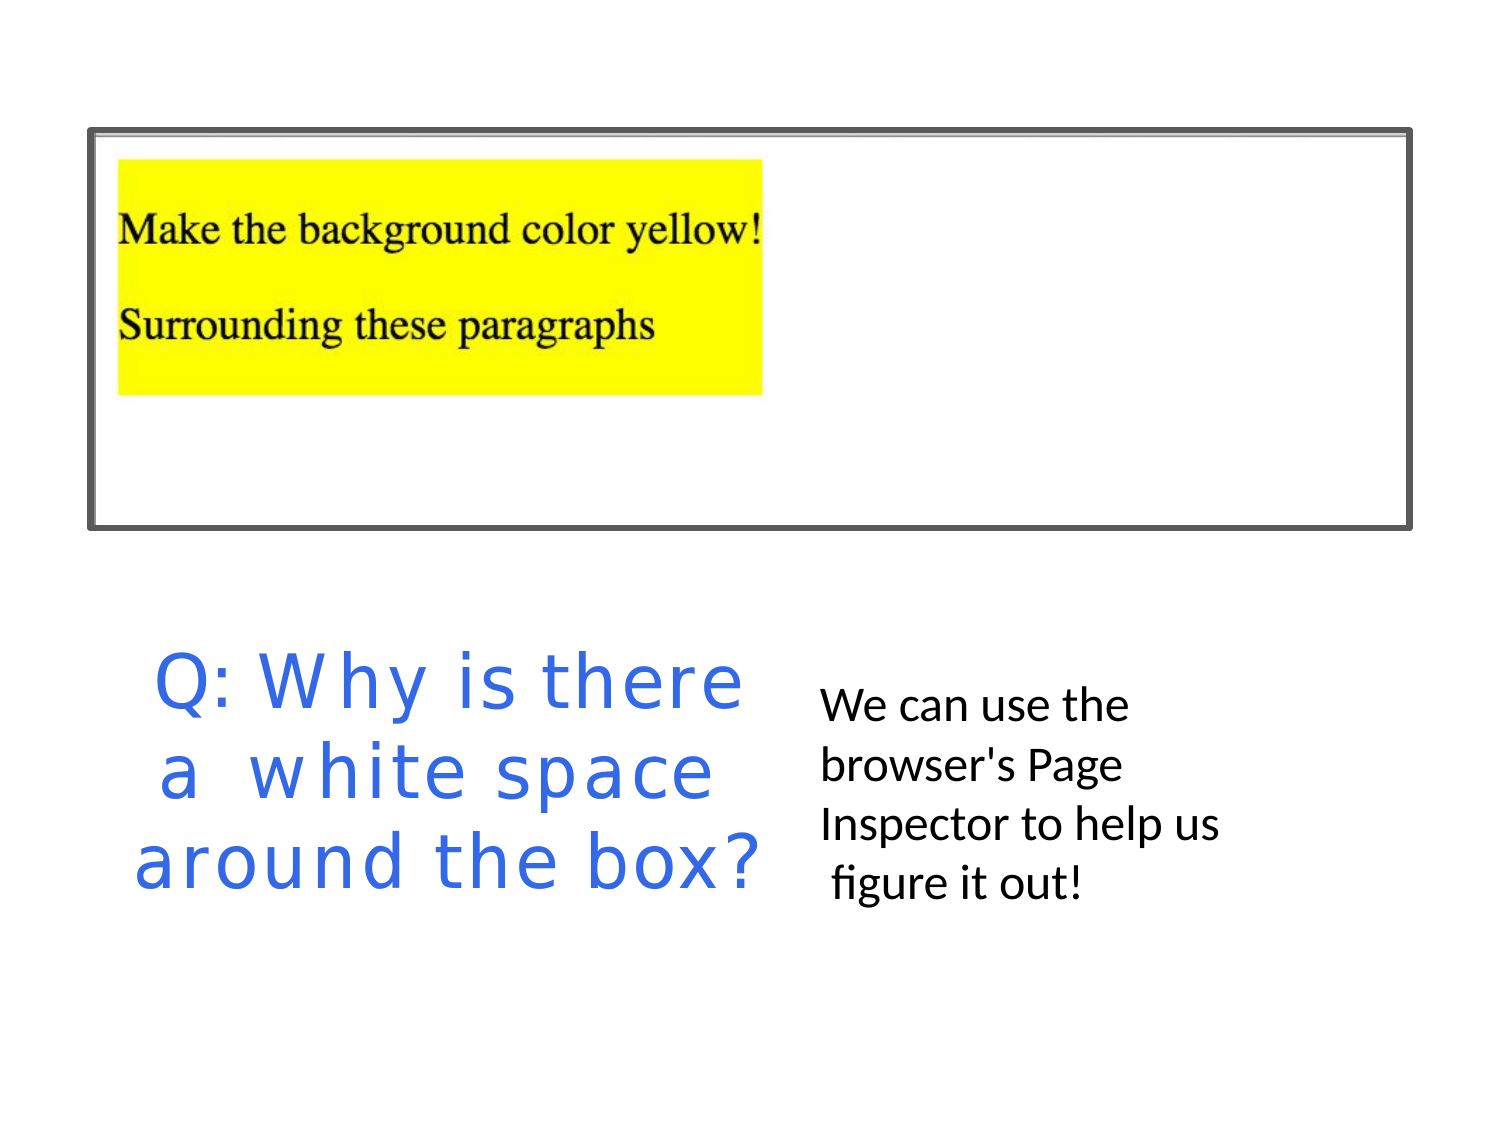

Q: Why is there a  white space  around the box?
We can use the  browser's Page  Inspector to help us  figure it out!